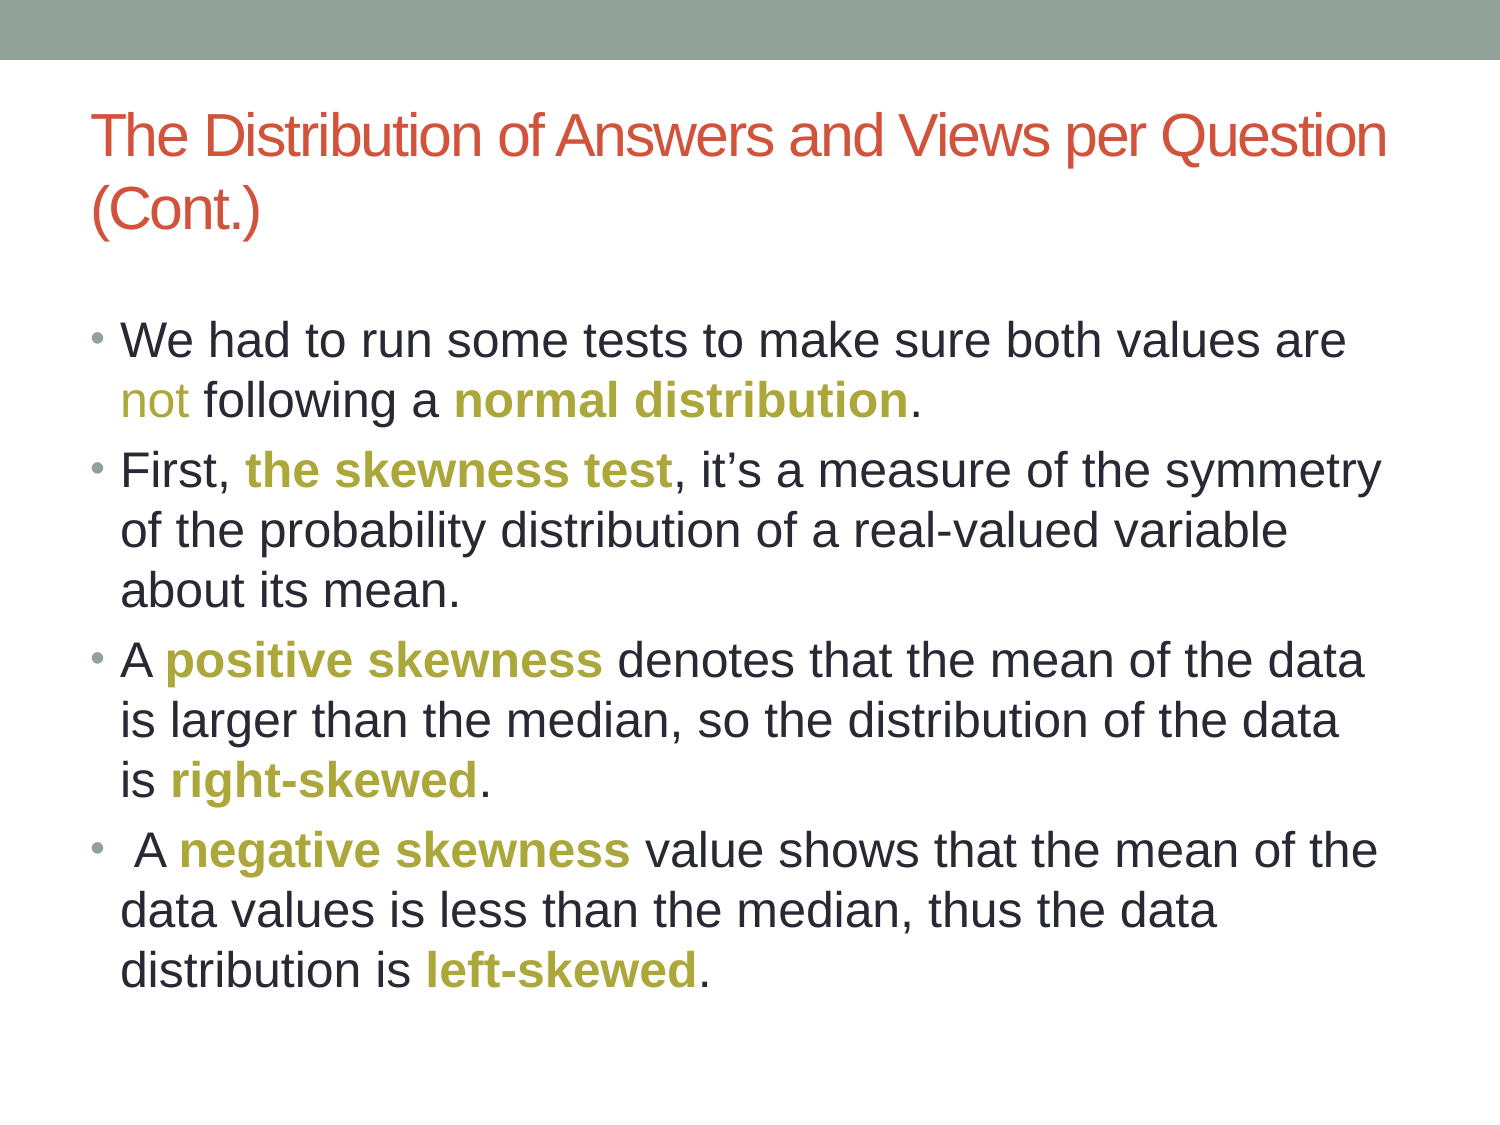

# The Distribution of Answers and Views per Question (Cont.)
We had to run some tests to make sure both values are not following a normal distribution.
First, the skewness test, it’s a measure of the symmetry of the probability distribution of a real-valued variable about its mean.
A positive skewness denotes that the mean of the data is larger than the median, so the distribution of the data is right-skewed.
 A negative skewness value shows that the mean of the data values is less than the median, thus the data distribution is left-skewed.